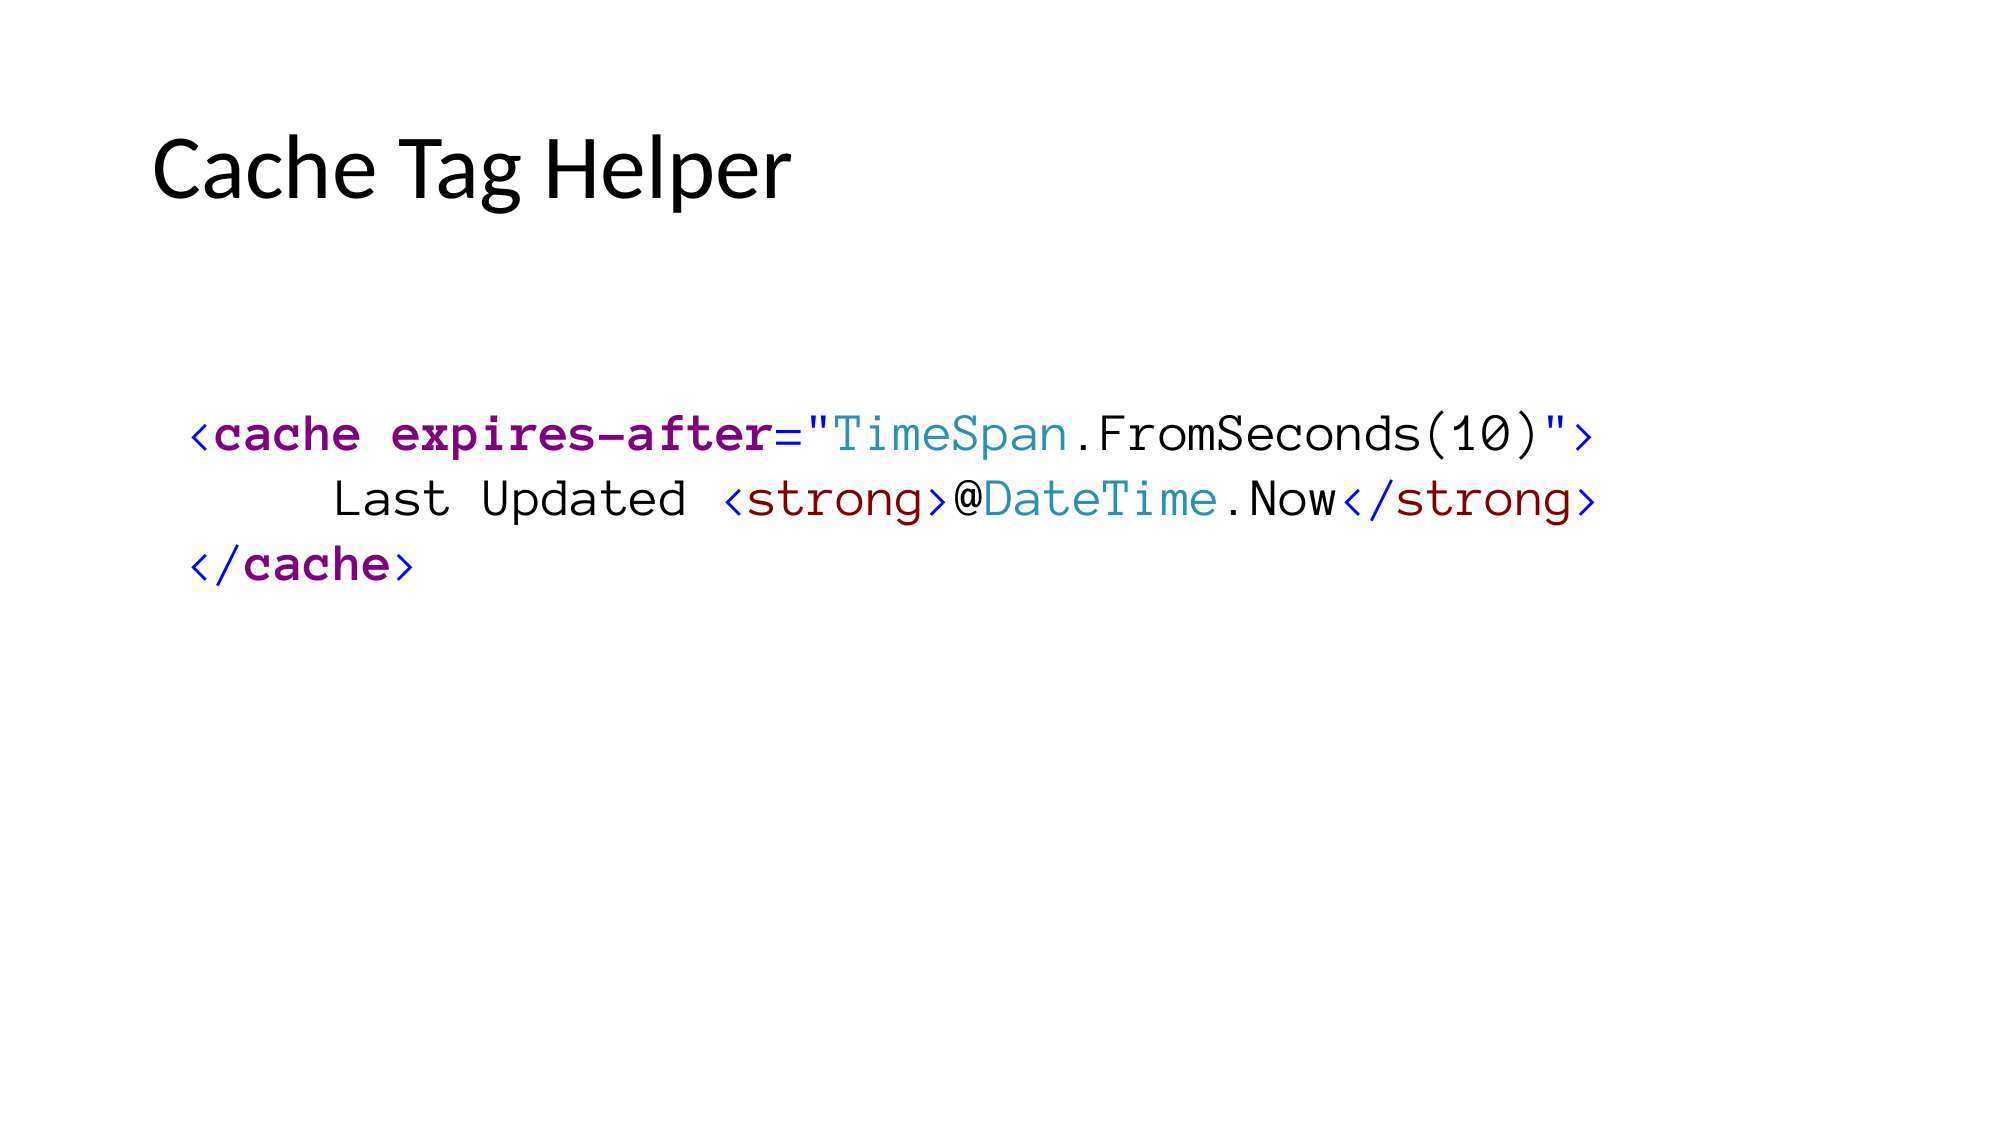

# Cache Tag Helper
<cache expires-after="TimeSpan.FromSeconds(10)">
	Last Updated <strong>@DateTime.Now</strong>
</cache>